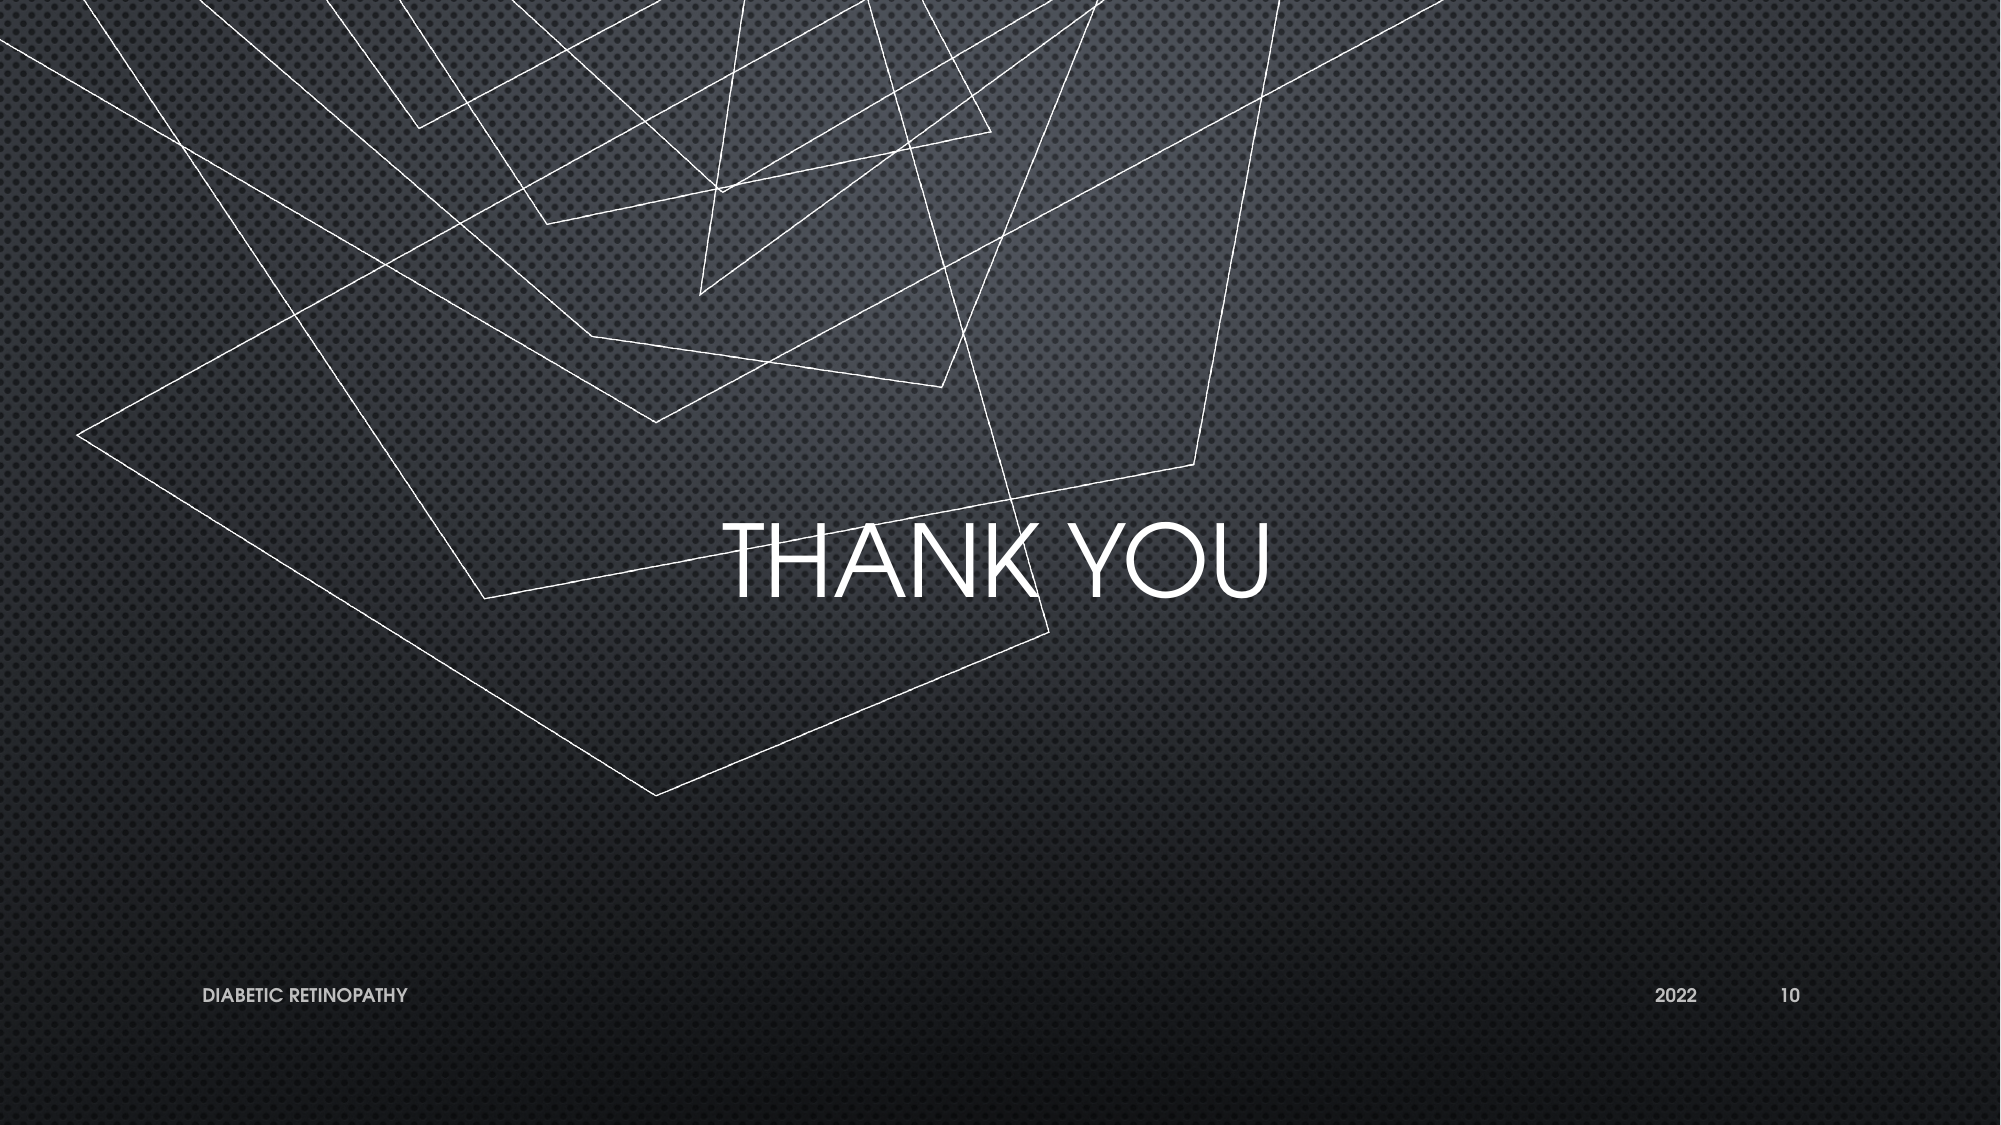

# THANK YOU

DIABETIC RETINOPATHY
2022
10